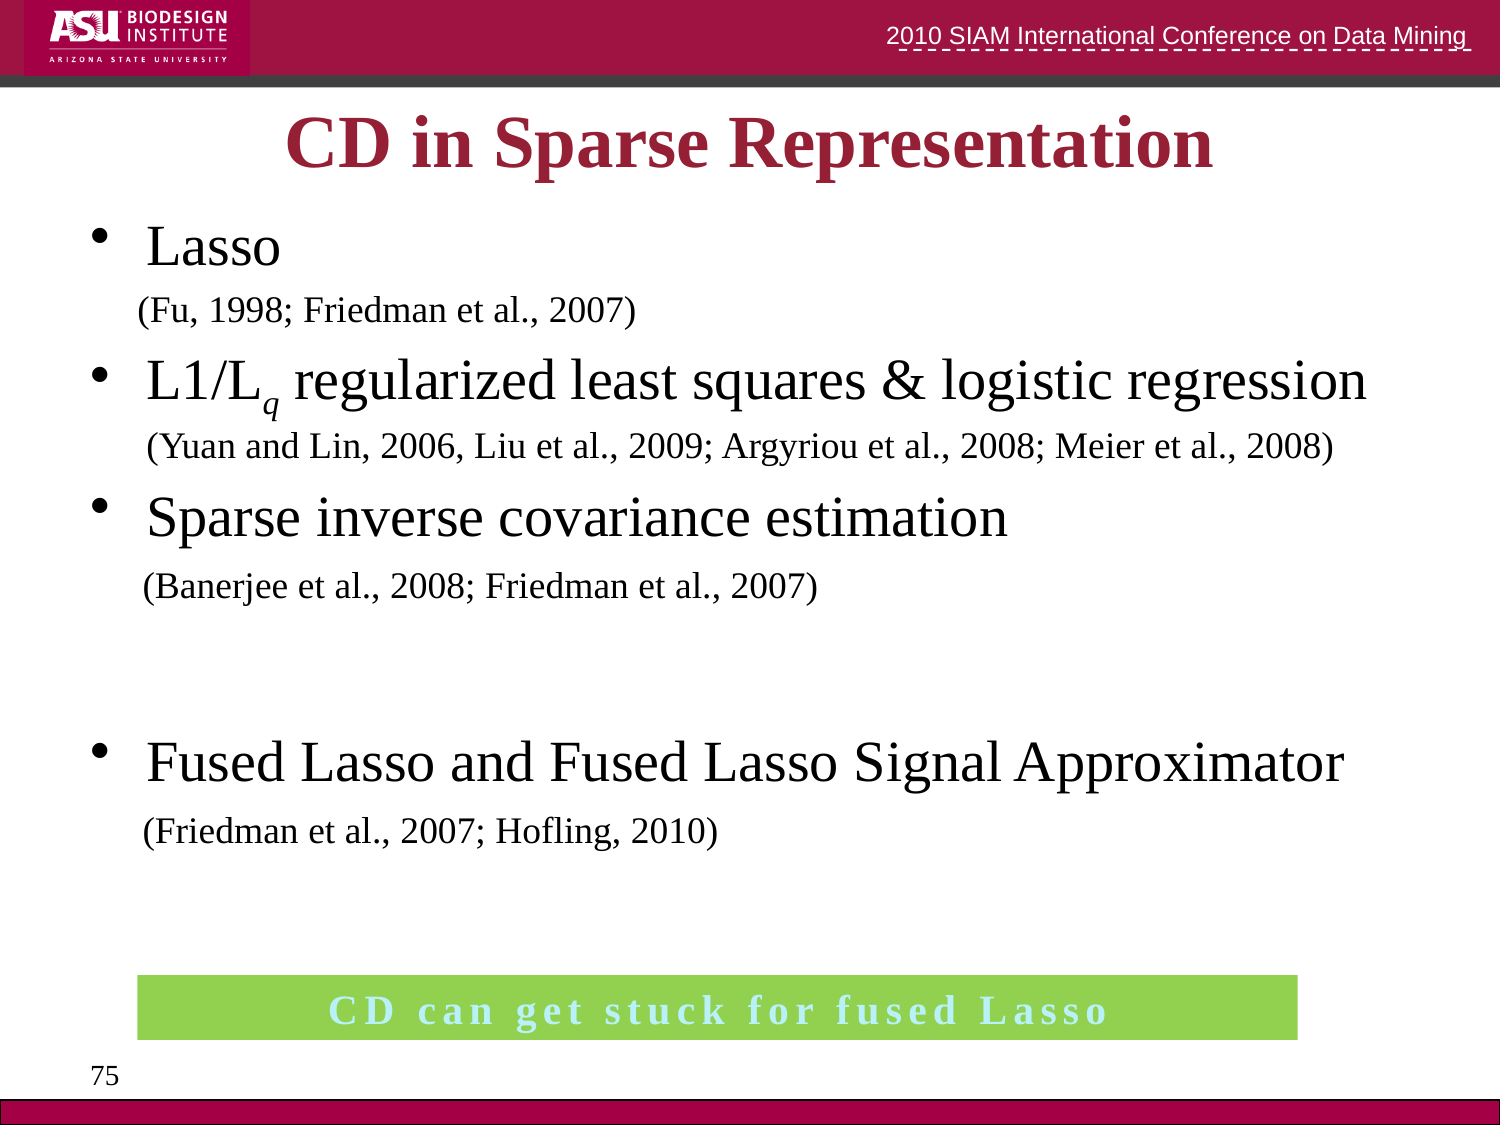

# CD in Sparse Representation
Lasso
     (Fu, 1998; Friedman et al., 2007)
L1/Lq regularized least squares & logistic regression (Yuan and Lin, 2006, Liu et al., 2009; Argyriou et al., 2008; Meier et al., 2008)
Sparse inverse covariance estimation
     (Banerjee et al., 2008; Friedman et al., 2007)

Fused Lasso and Fused Lasso Signal Approximator
     (Friedman et al., 2007; Hofling, 2010)
CD can get stuck for fused Lasso
75